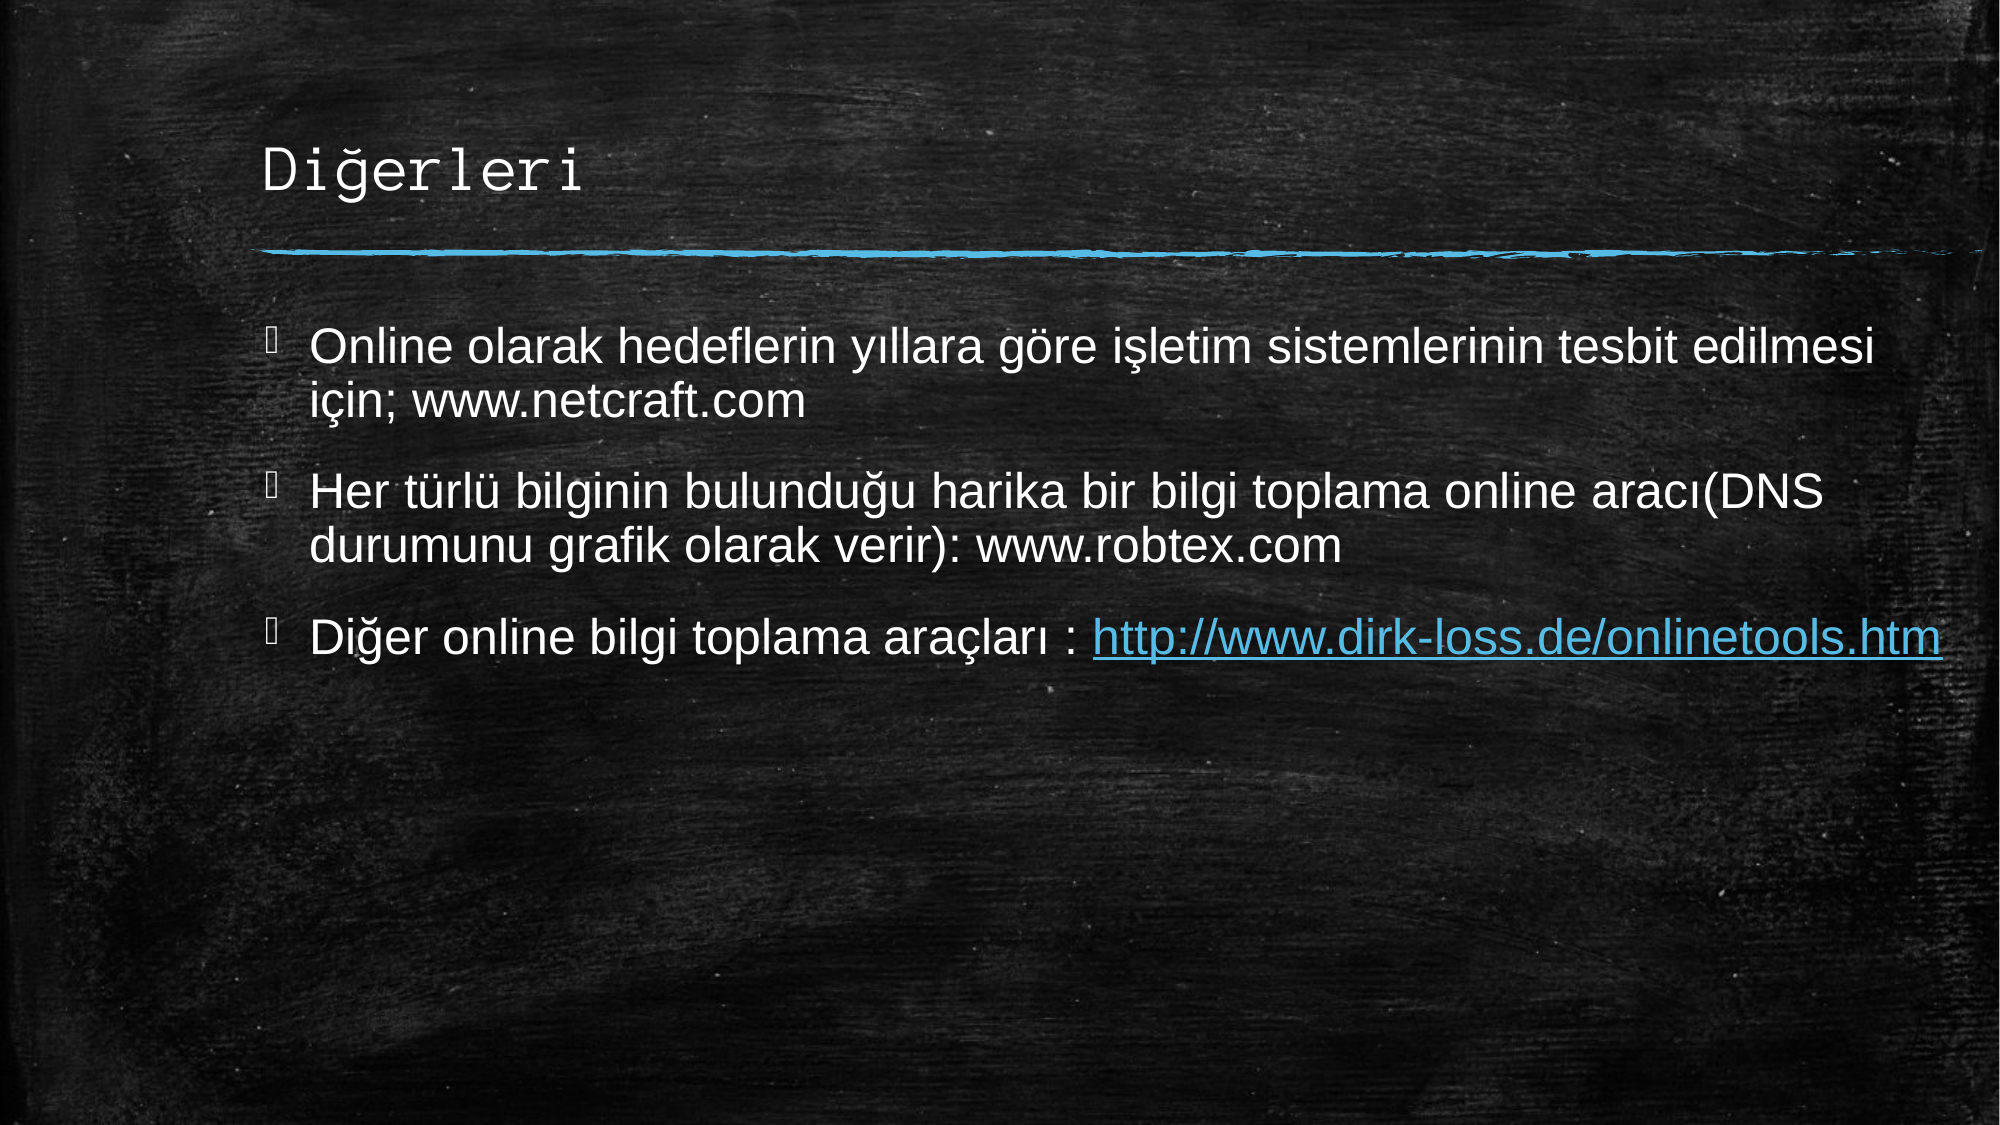

# Diğerleri
Online olarak hedeflerin yıllara göre işletim sistemlerinin tesbit edilmesi için; www.netcraft.com
Her türlü bilginin bulunduğu harika bir bilgi toplama online aracı(DNS durumunu grafik olarak verir): www.robtex.com
Diğer online bilgi toplama araçları : http://www.dirk-loss.de/onlinetools.htm